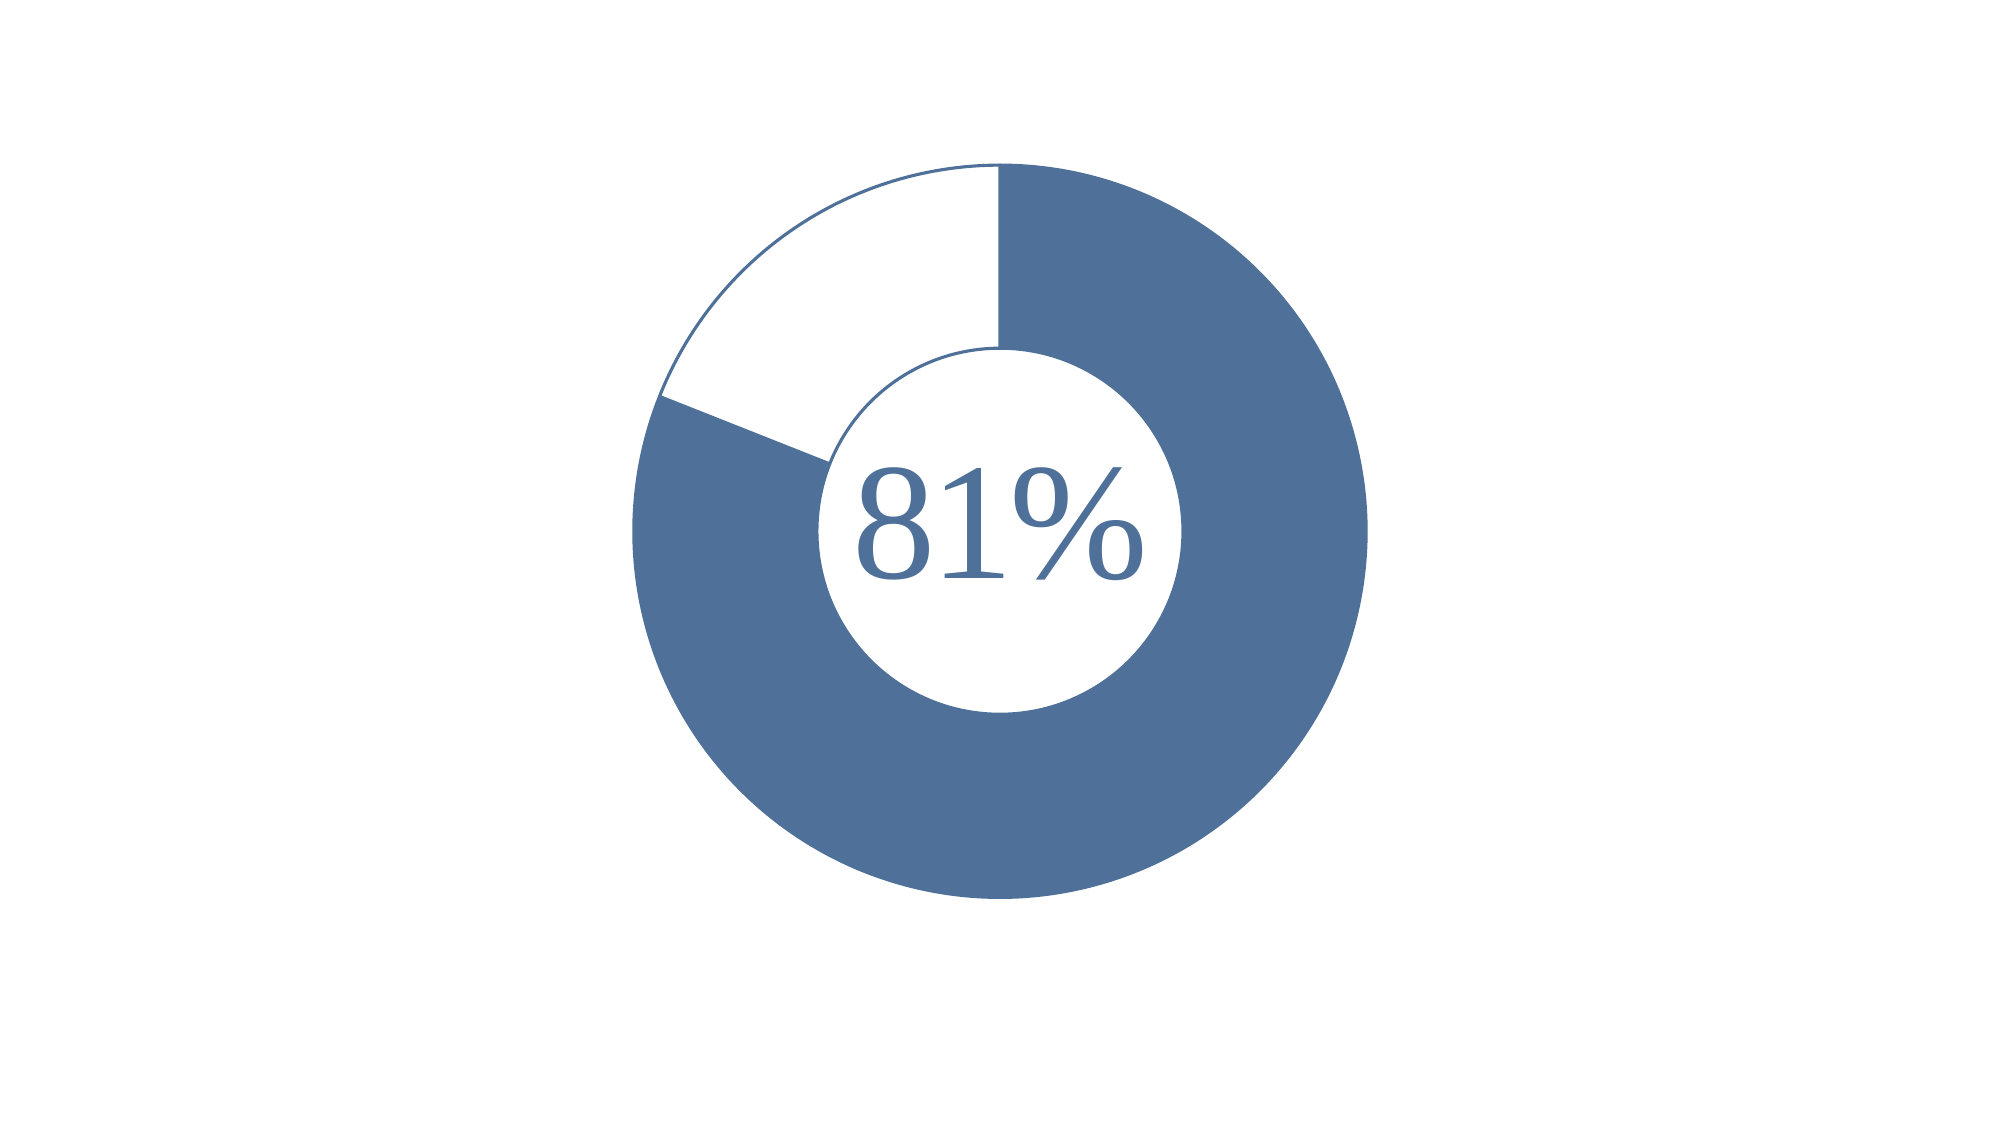

### Chart

| Category | Variable |
|---|---|
| More Info | 0.81 |
| No more info | 0.19 |